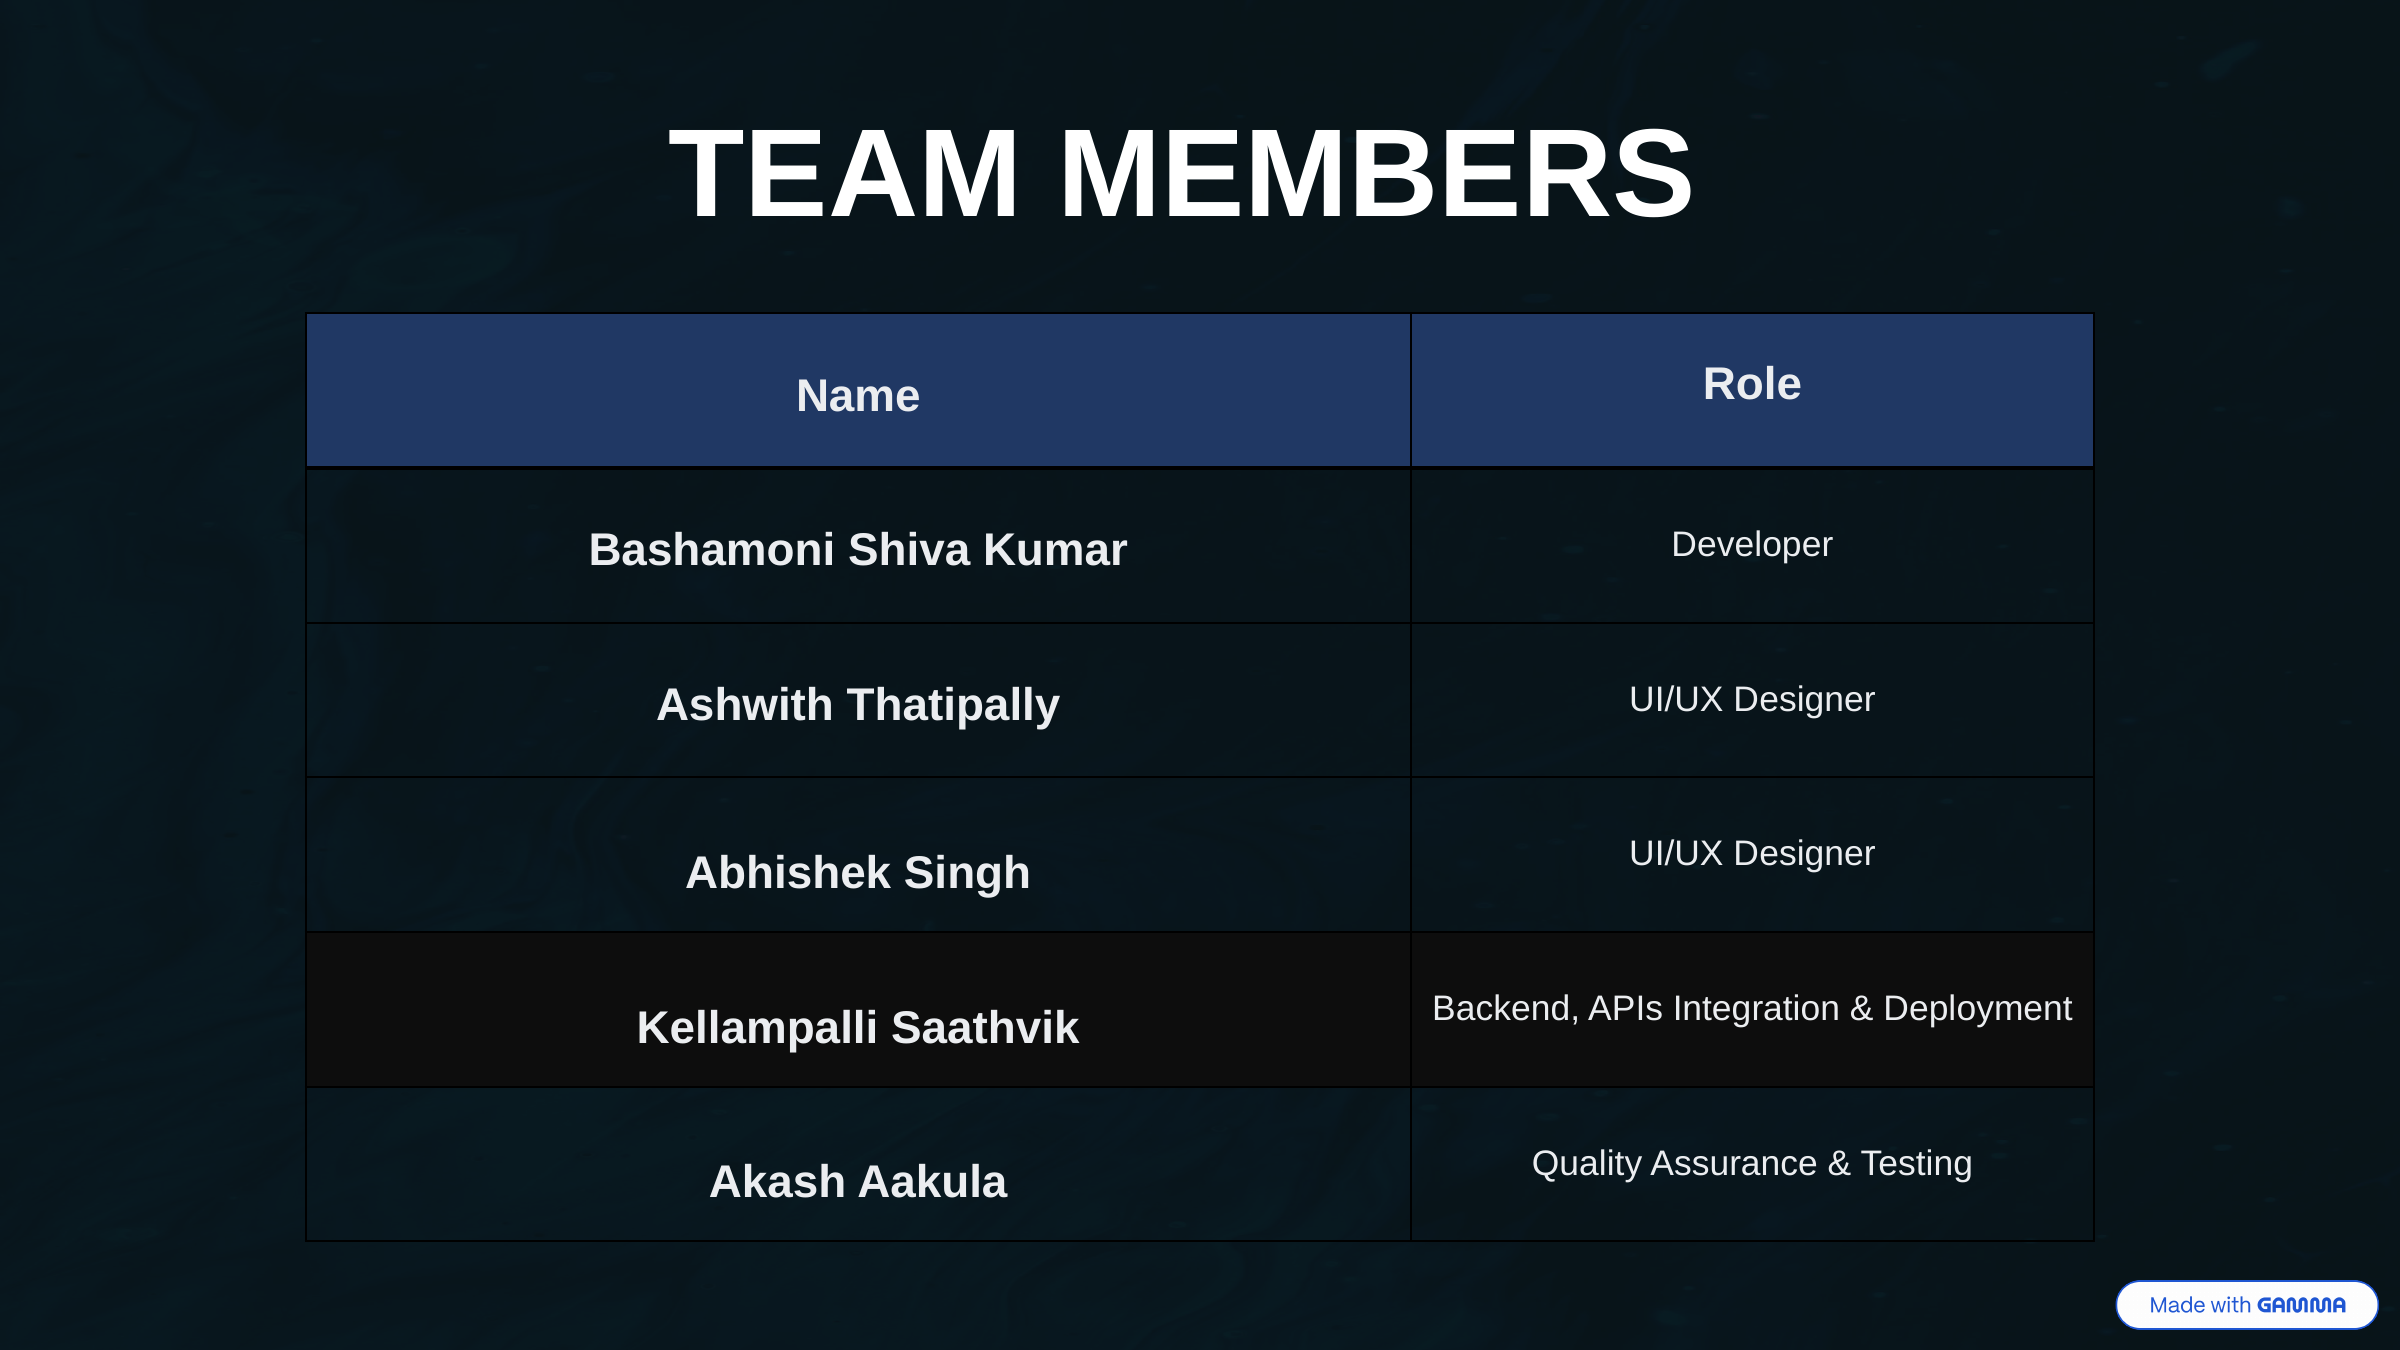

TEAM MEMBERS
| Name | Role |
| --- | --- |
| Bashamoni Shiva Kumar | Developer |
| Ashwith Thatipally | UI/UX Designer |
| Abhishek Singh | UI/UX Designer |
| Kellampalli Saathvik | Backend, APIs Integration & Deployment |
| Akash Aakula | Quality Assurance & Testing |